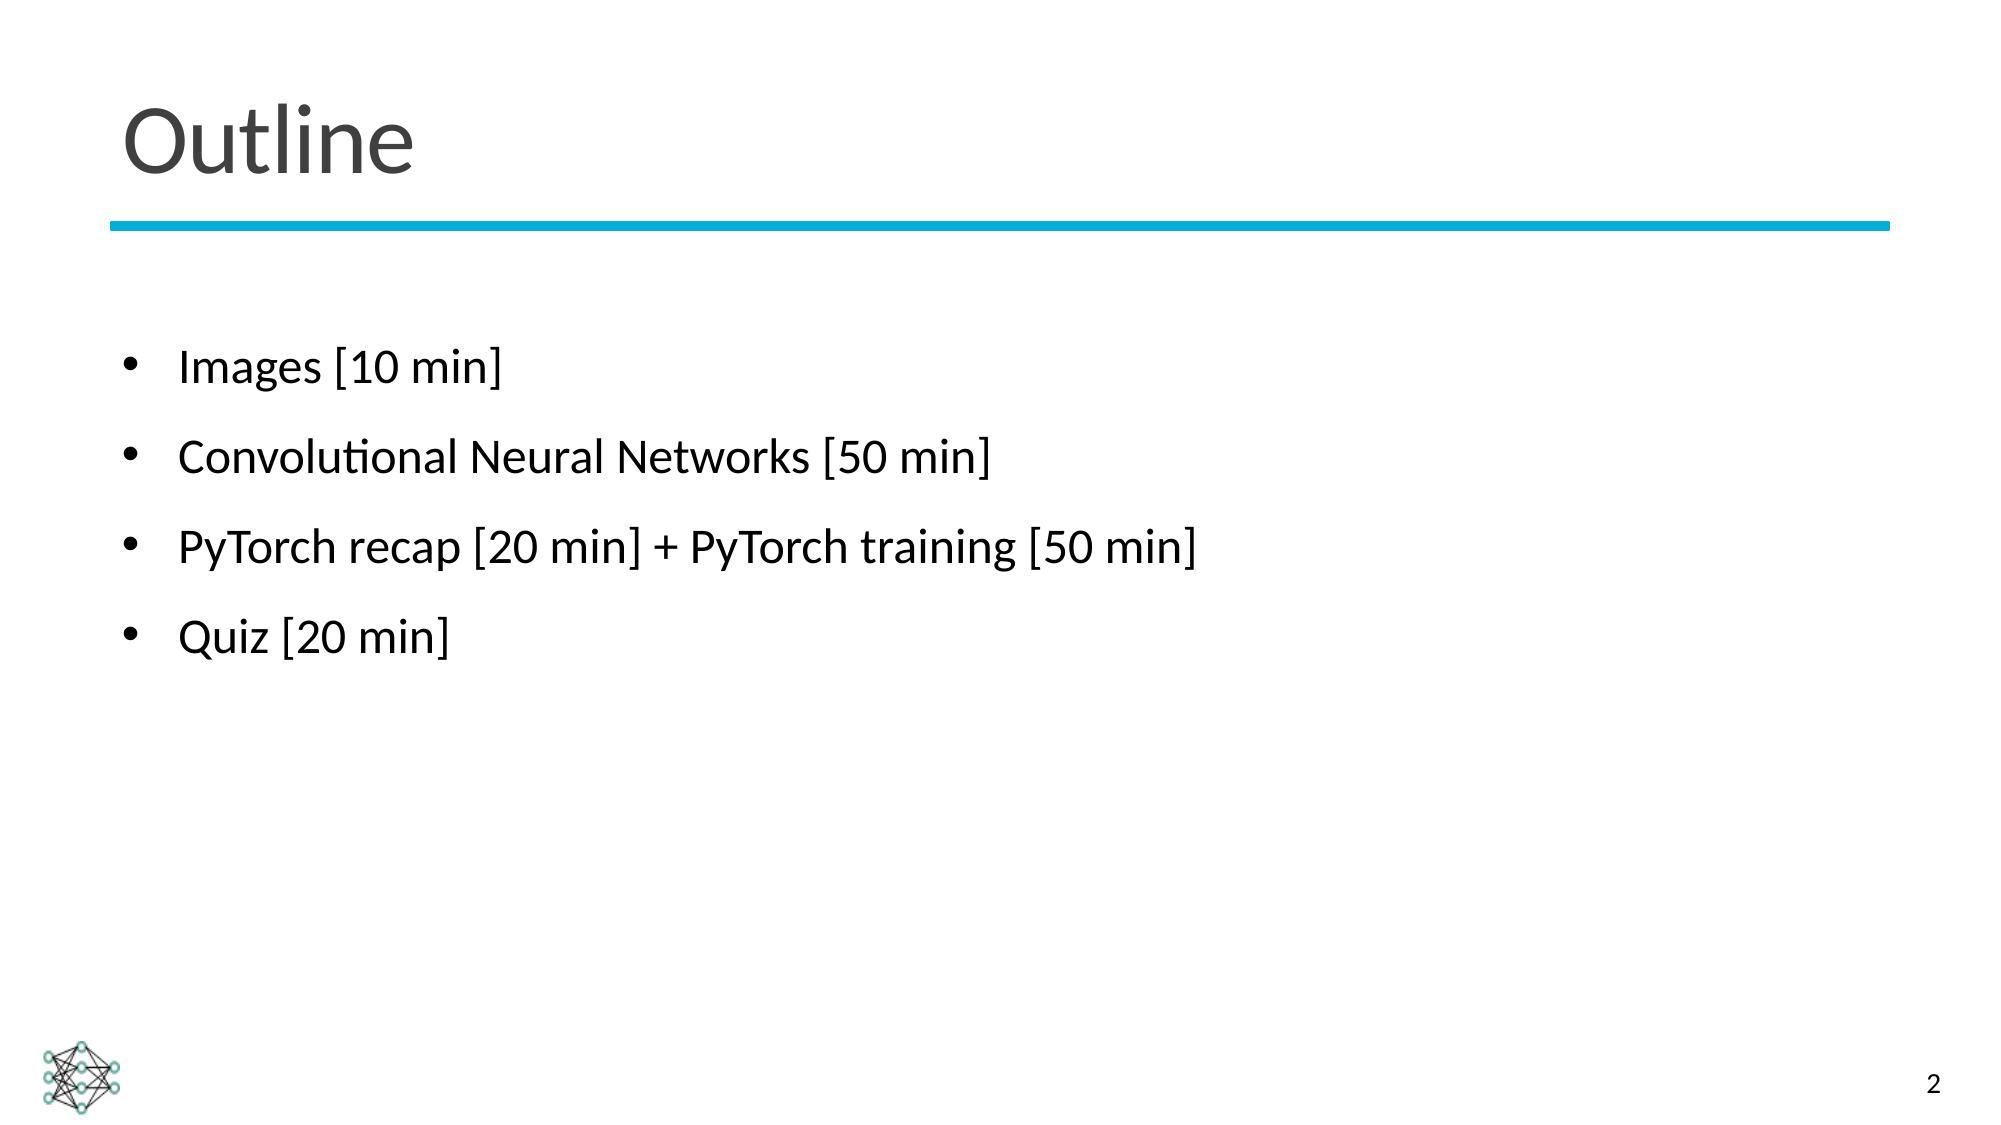

# Outline
Images [10 min]
Convolutional Neural Networks [50 min]
PyTorch recap [20 min] + PyTorch training [50 min]
Quiz [20 min]
2